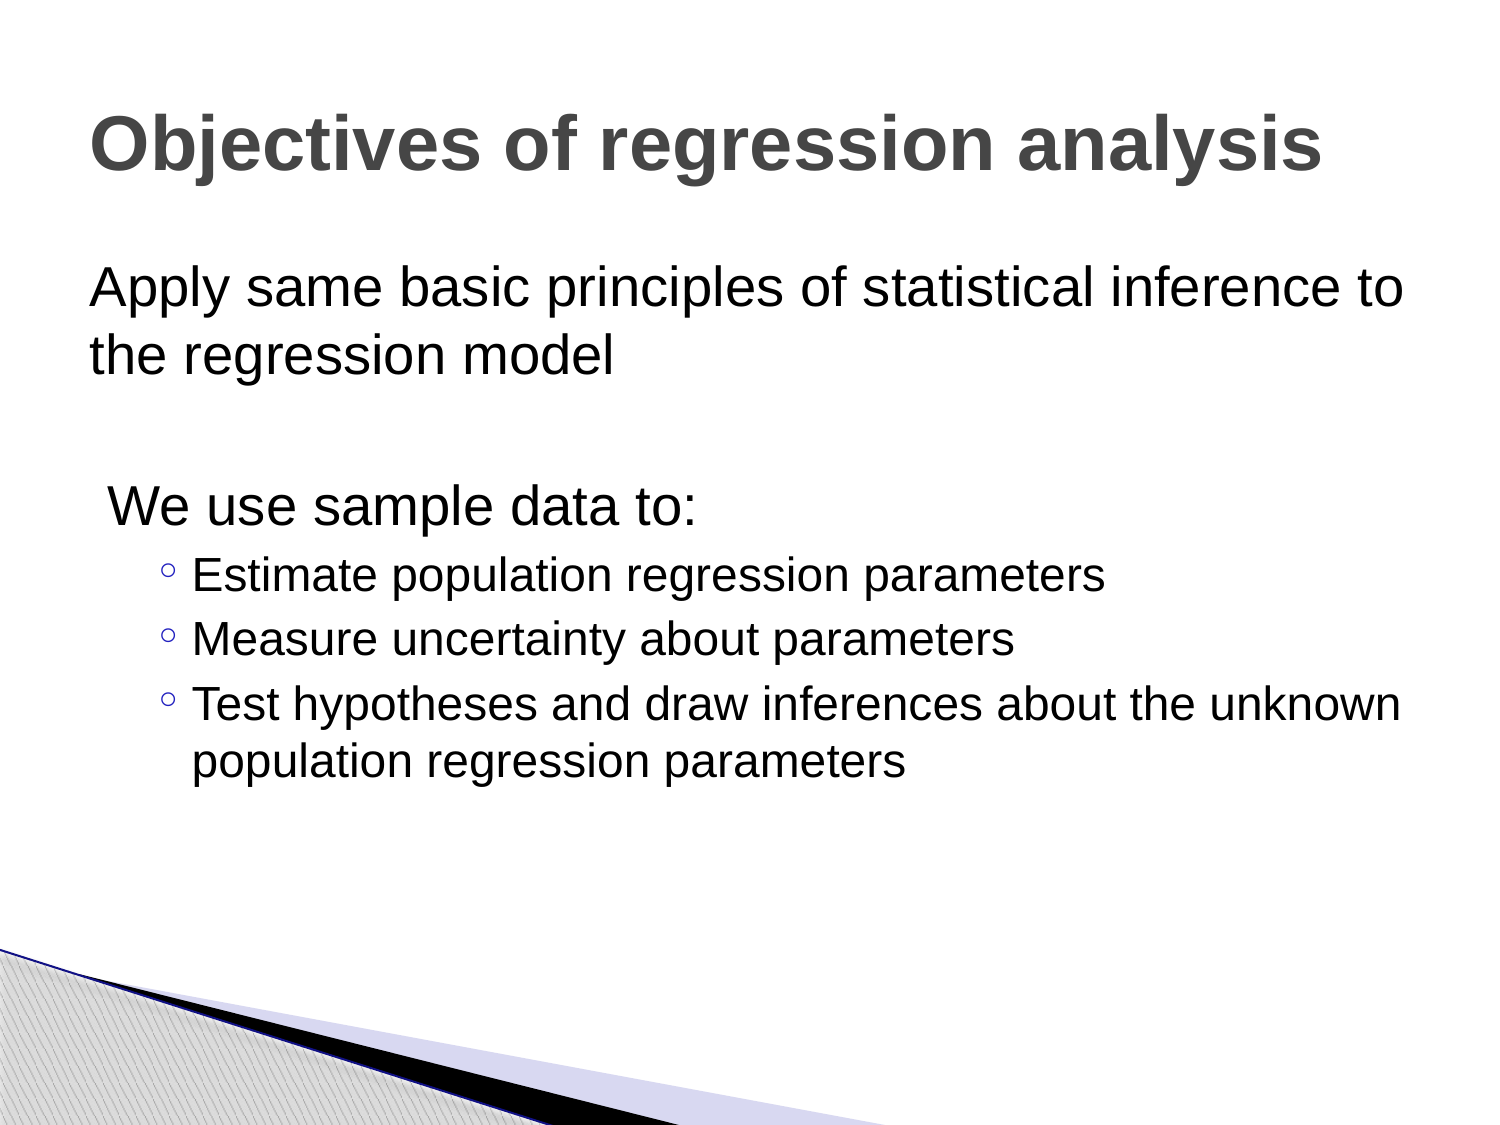

# Objectives of regression analysis
Apply same basic principles of statistical inference to the regression model

We use sample data to:
Estimate population regression parameters
Measure uncertainty about parameters
Test hypotheses and draw inferences about the unknown population regression parameters